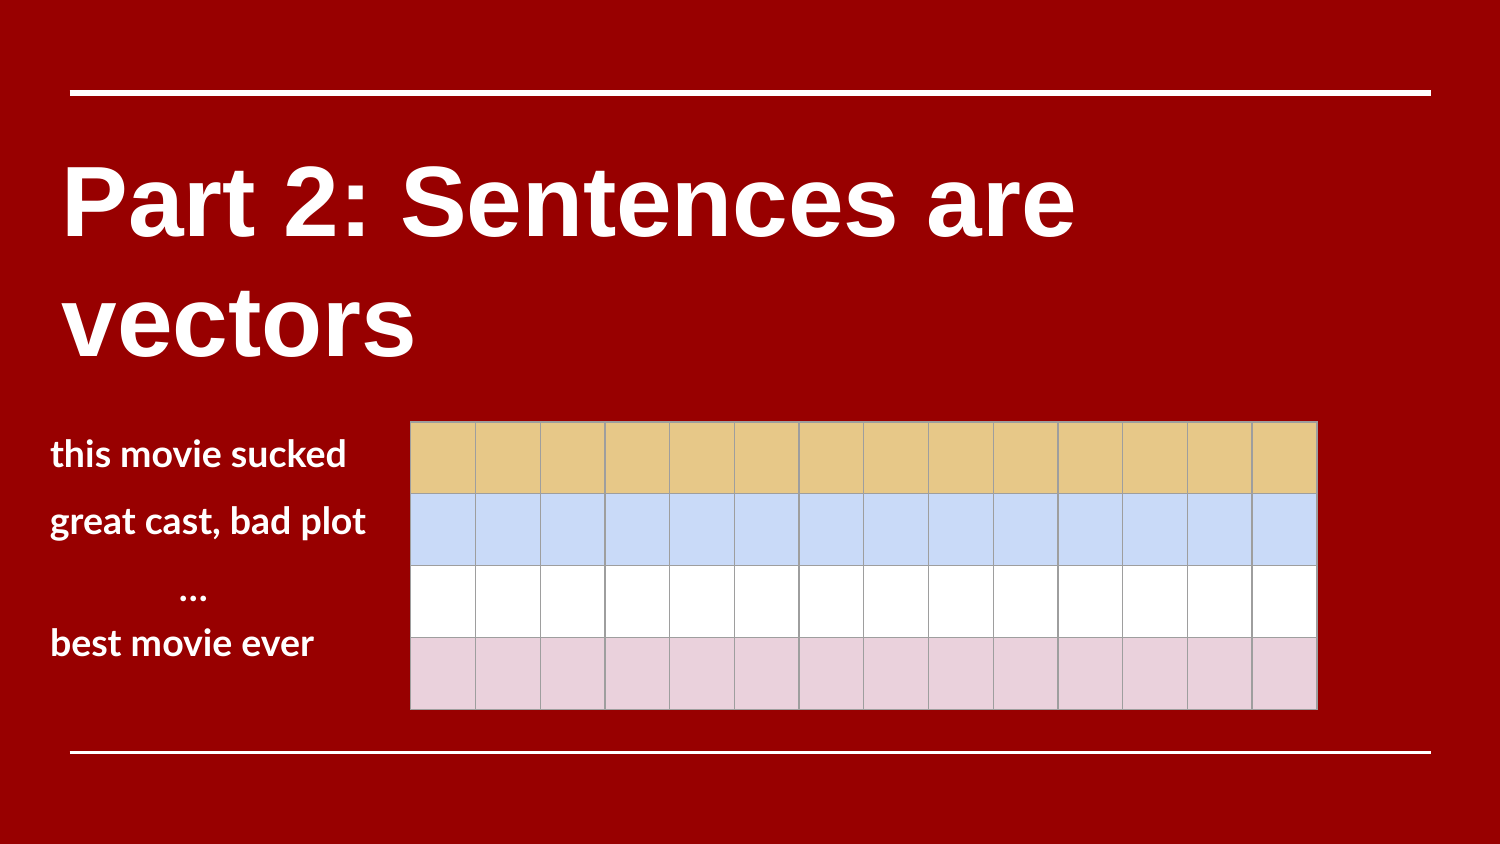

# Part 2: Sentences are vectors
this movie sucked
|  |  |  |  |  |  |  |  |  |  |  |  |  |  |
| --- | --- | --- | --- | --- | --- | --- | --- | --- | --- | --- | --- | --- | --- |
|  |  |  |  |  |  |  |  |  |  |  |  |  |  |
|  |  |  |  |  |  |  |  |  |  |  |  |  |  |
|  |  |  |  |  |  |  |  |  |  |  |  |  |  |
great cast, bad plot
…
best movie ever